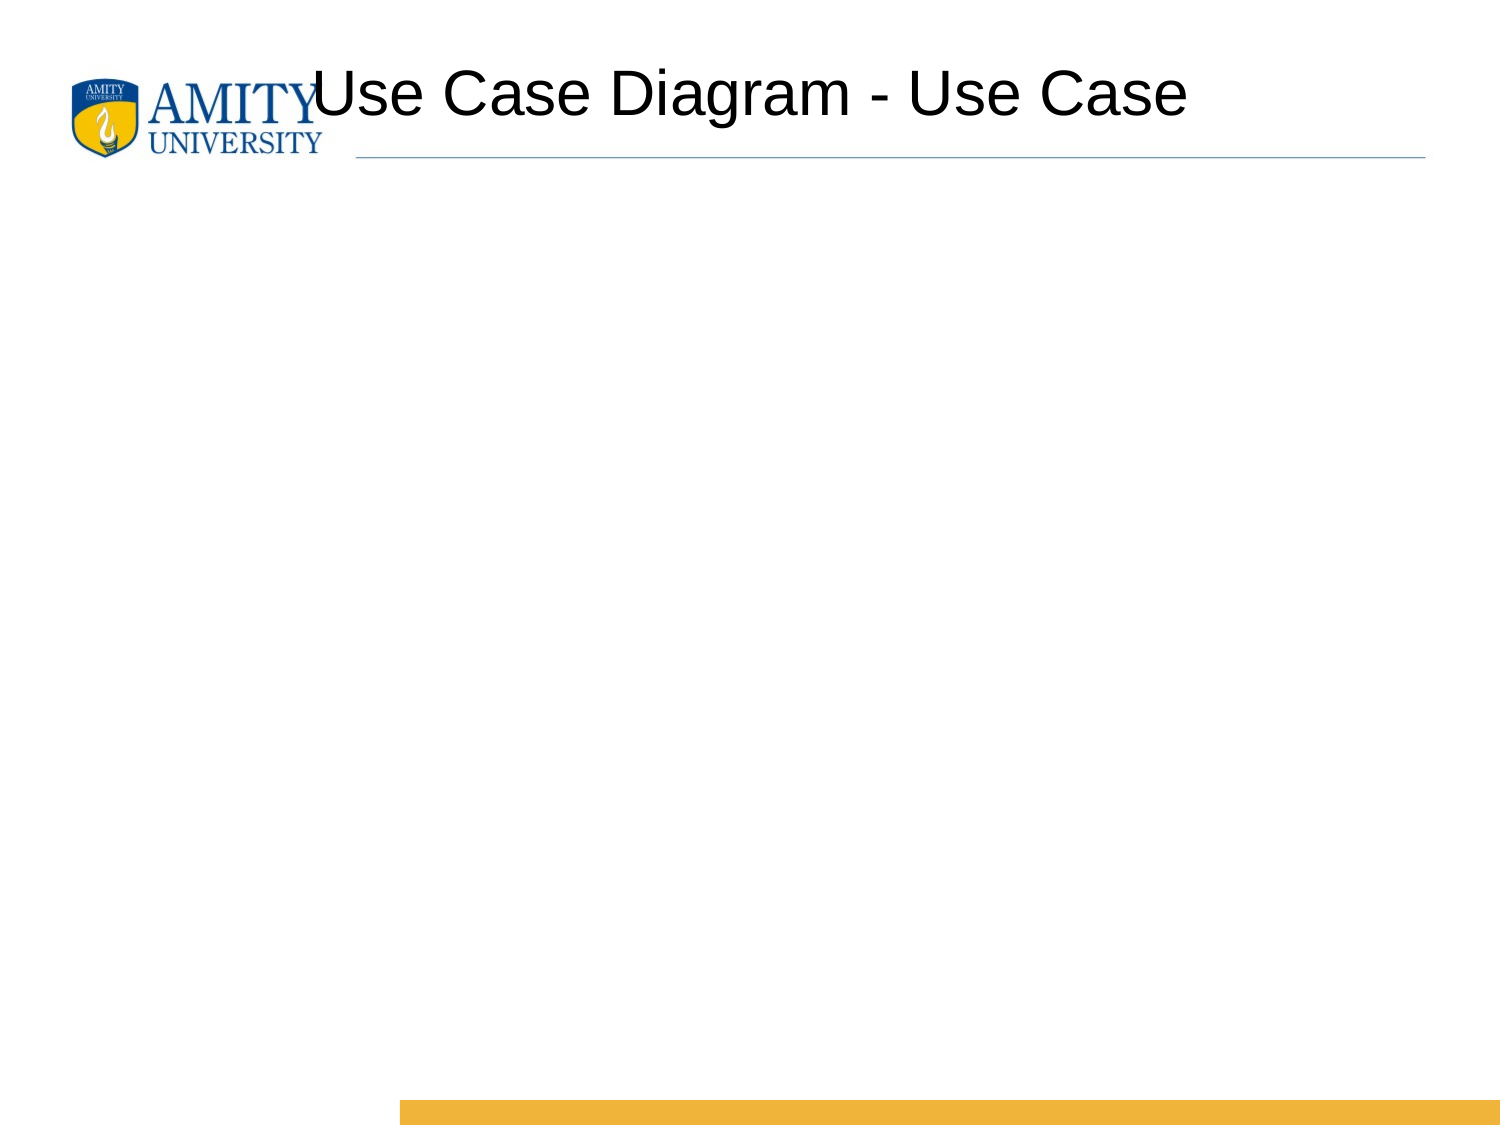

# Use Case Diagram - Use Case
A major process performed by the system that benefits an actor(s) in some way
Models a dialogue between an actor and the system
Represents the functionality provided by the system